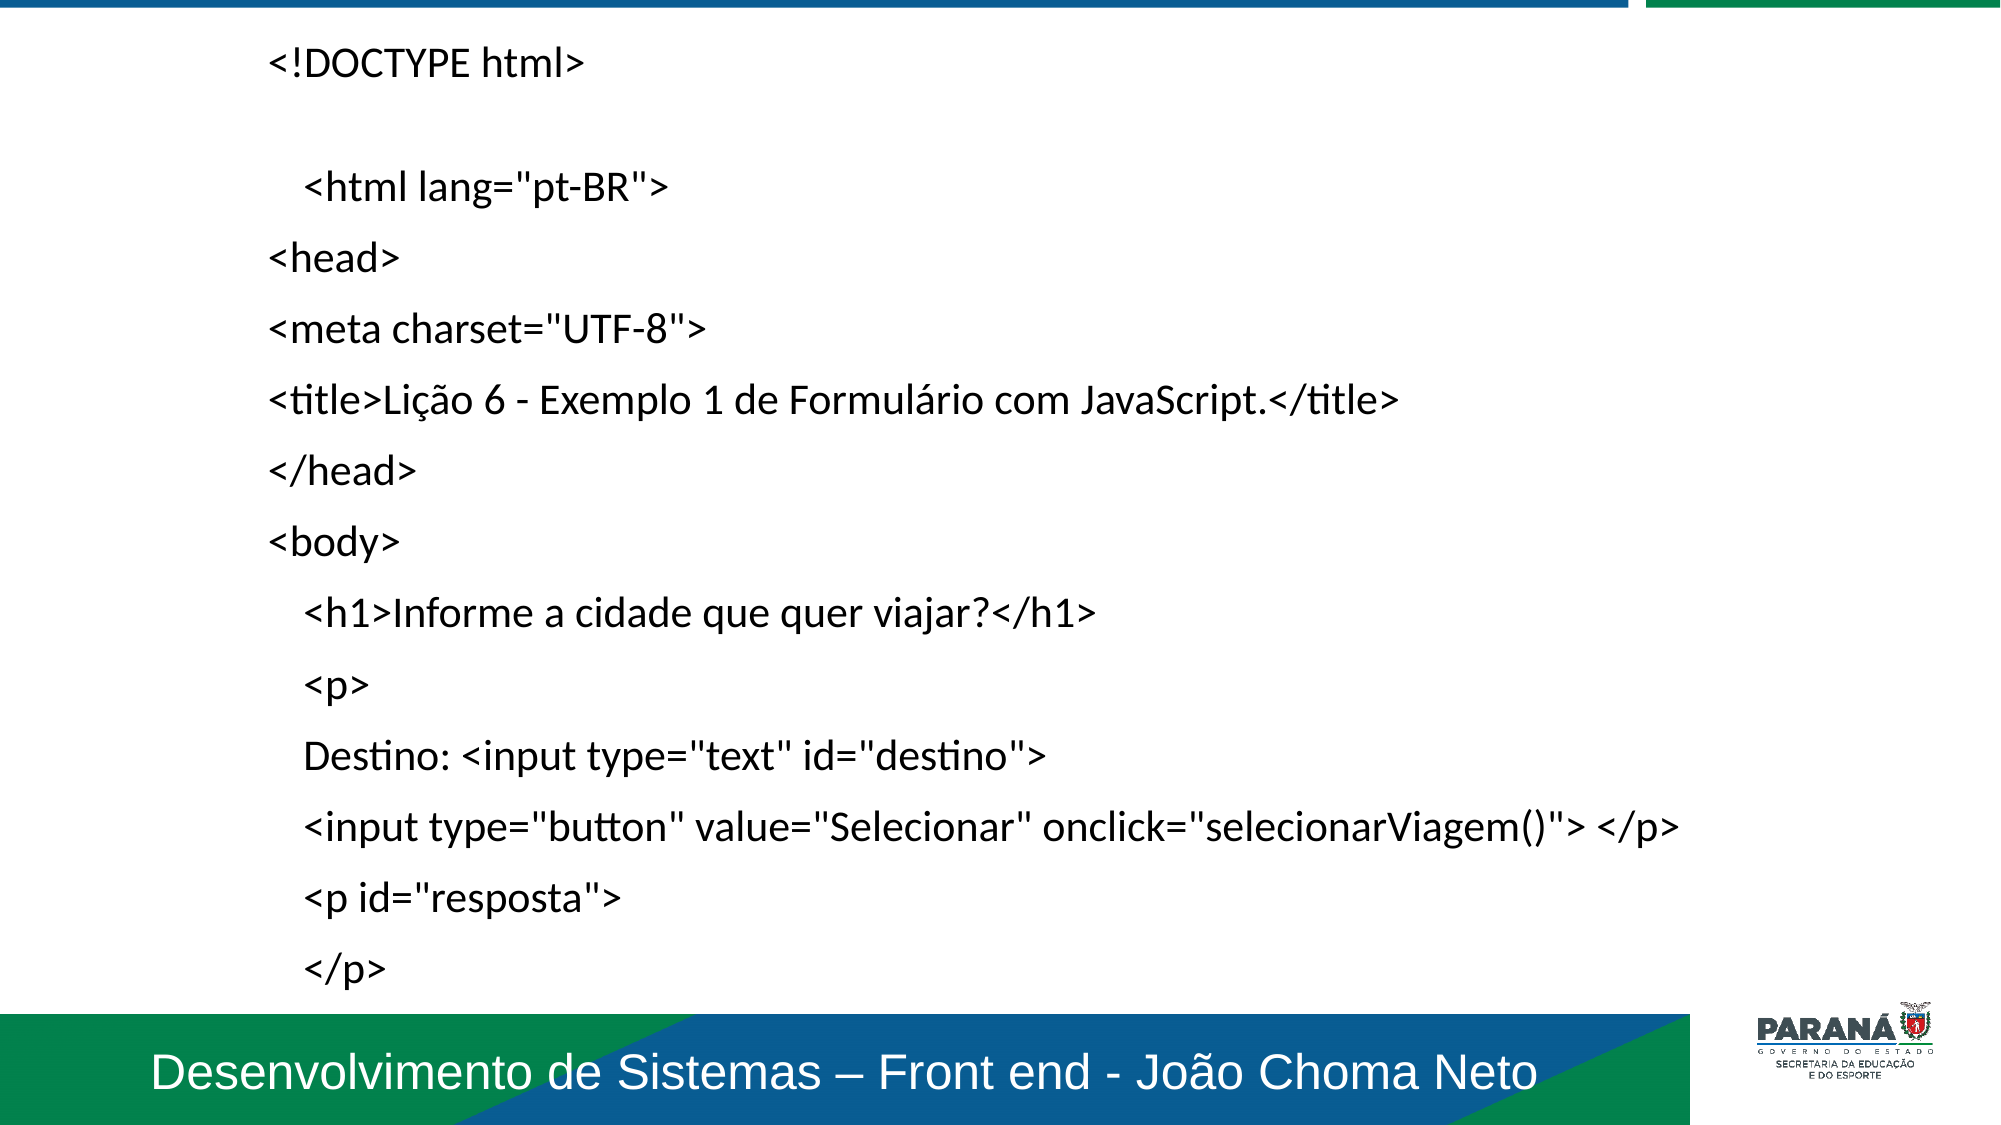

<!DOCTYPE html>
<html lang="pt-BR">
<head>
<meta charset="UTF-8">
<title>Lição 6 - Exemplo 1 de Formulário com JavaScript.</title>
</head>
<body>
	<h1>Informe a cidade que quer viajar?</h1>
	<p>
		Destino: <input type="text" id="destino">
		<input type="button" value="Selecionar" onclick="selecionarViagem()"> </p>
		<p id="resposta">
	</p>